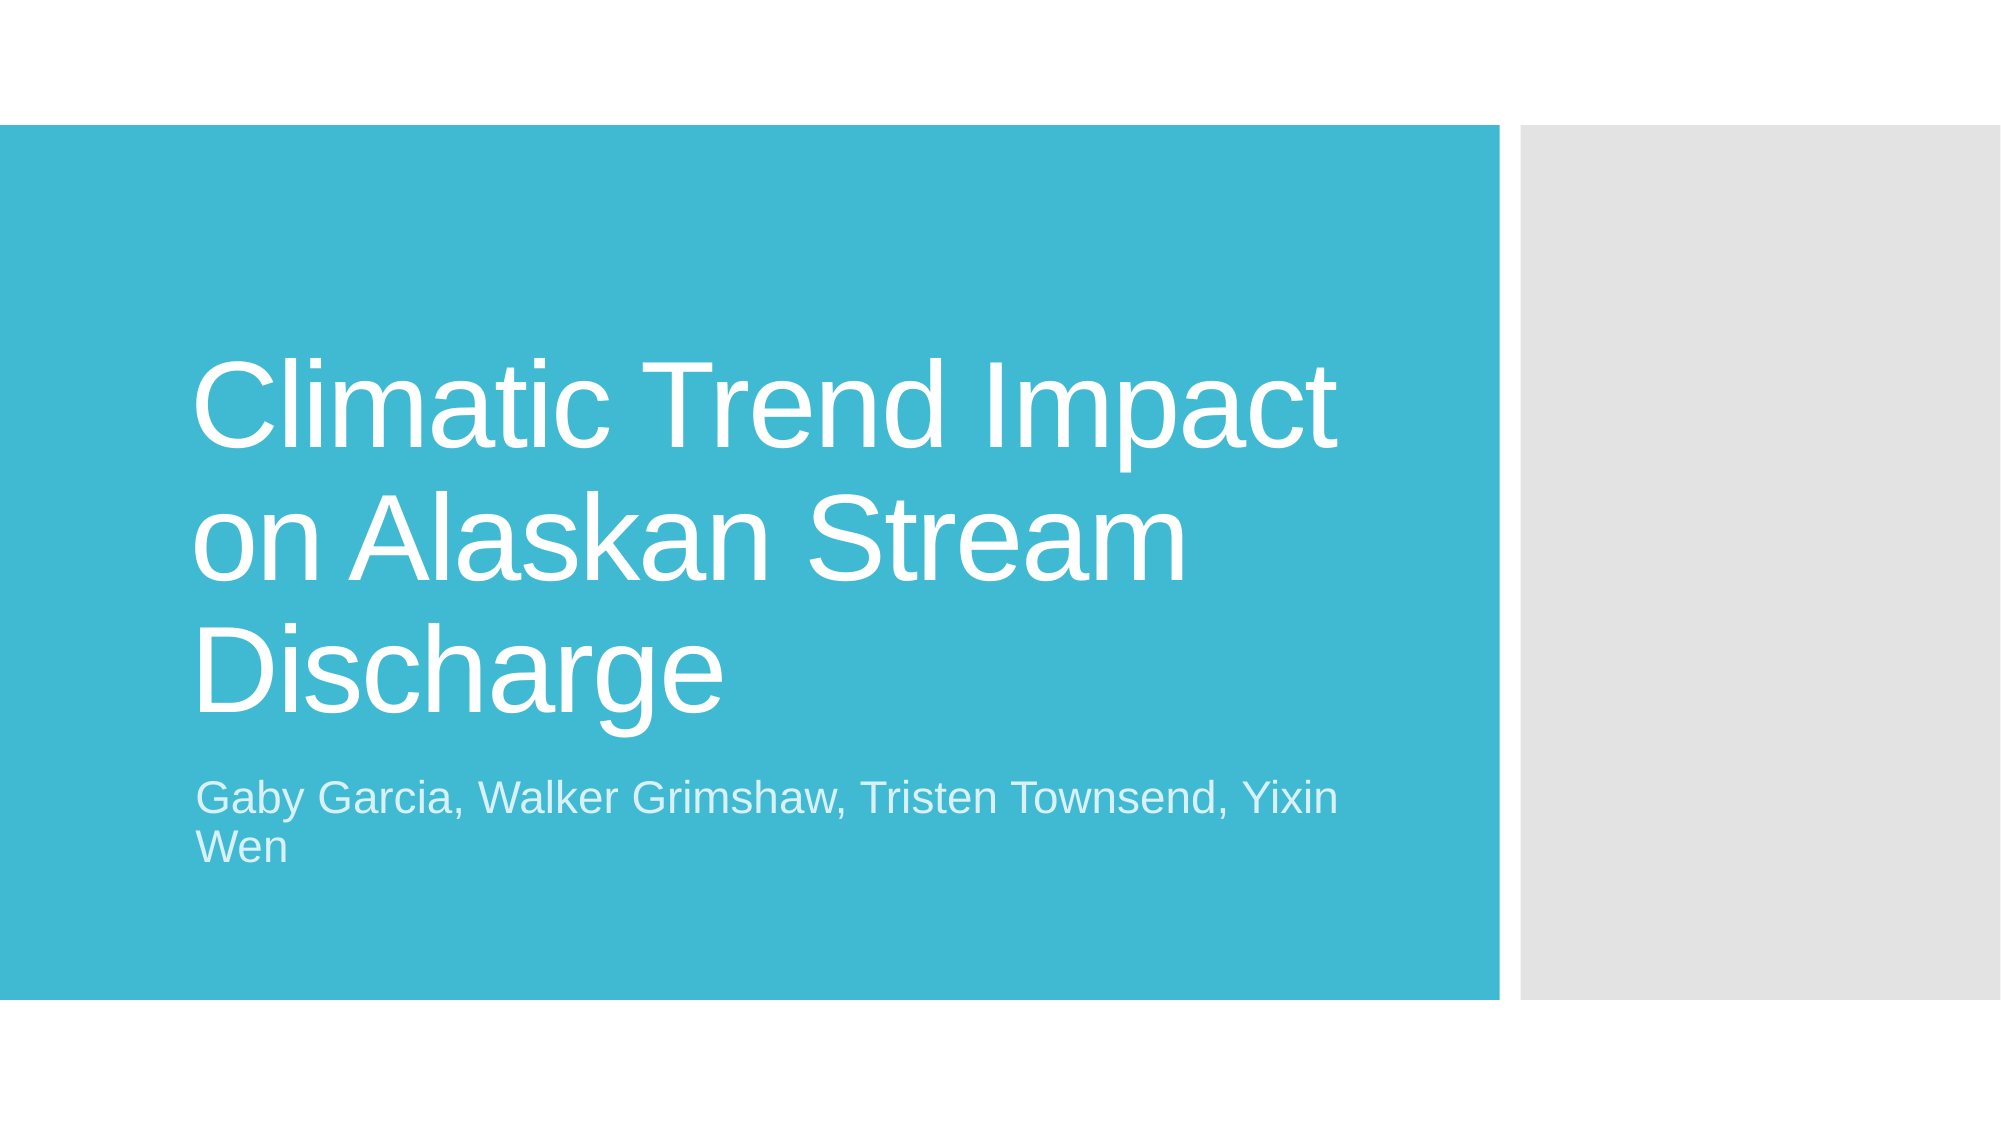

# Climatic Trend Impact on Alaskan Stream Discharge
Gaby Garcia, Walker Grimshaw, Tristen Townsend, Yixin Wen